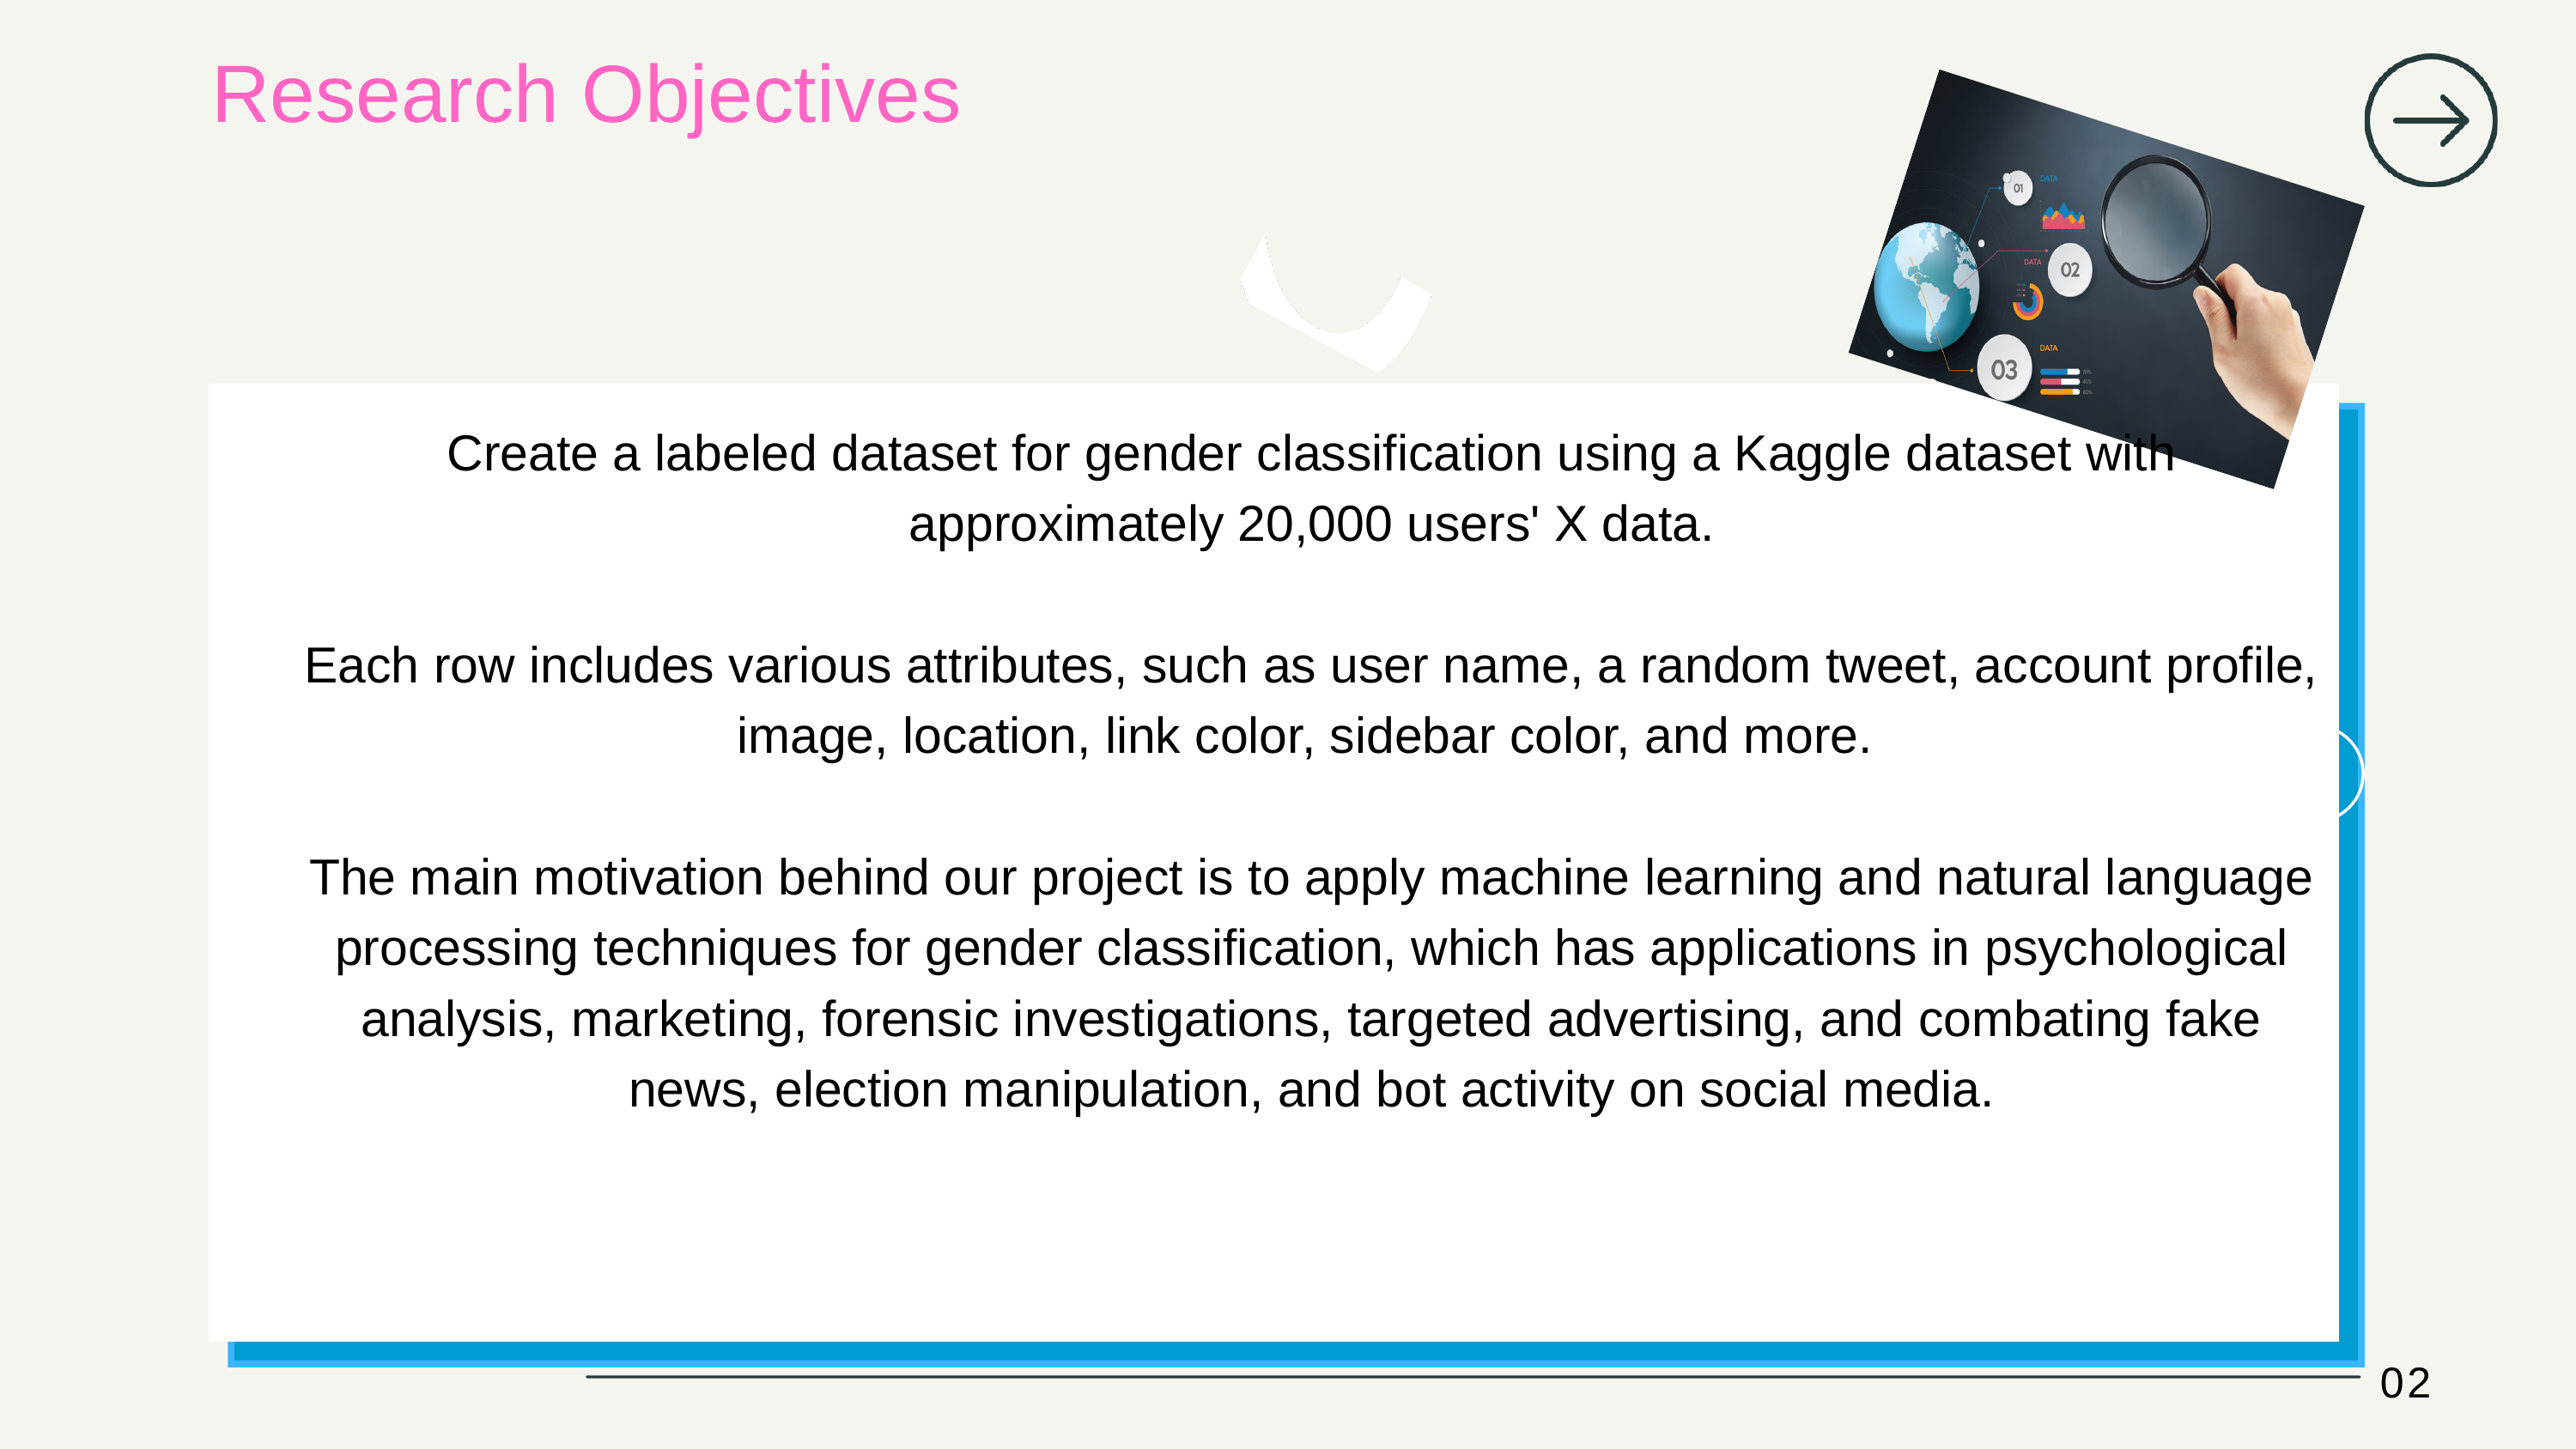

Research Objectives

Create a labeled dataset for gender classification using a Kaggle dataset with approximately 20,000 users' X data.

Each row includes various attributes, such as user name, a random tweet, account profile, image, location, link color, sidebar color, and more.

The main motivation behind our project is to apply machine learning and natural language processing techniques for gender classification, which has applications in psychological analysis, marketing, forensic investigations, targeted advertising, and combating fake news, election manipulation, and bot activity on social media.

02